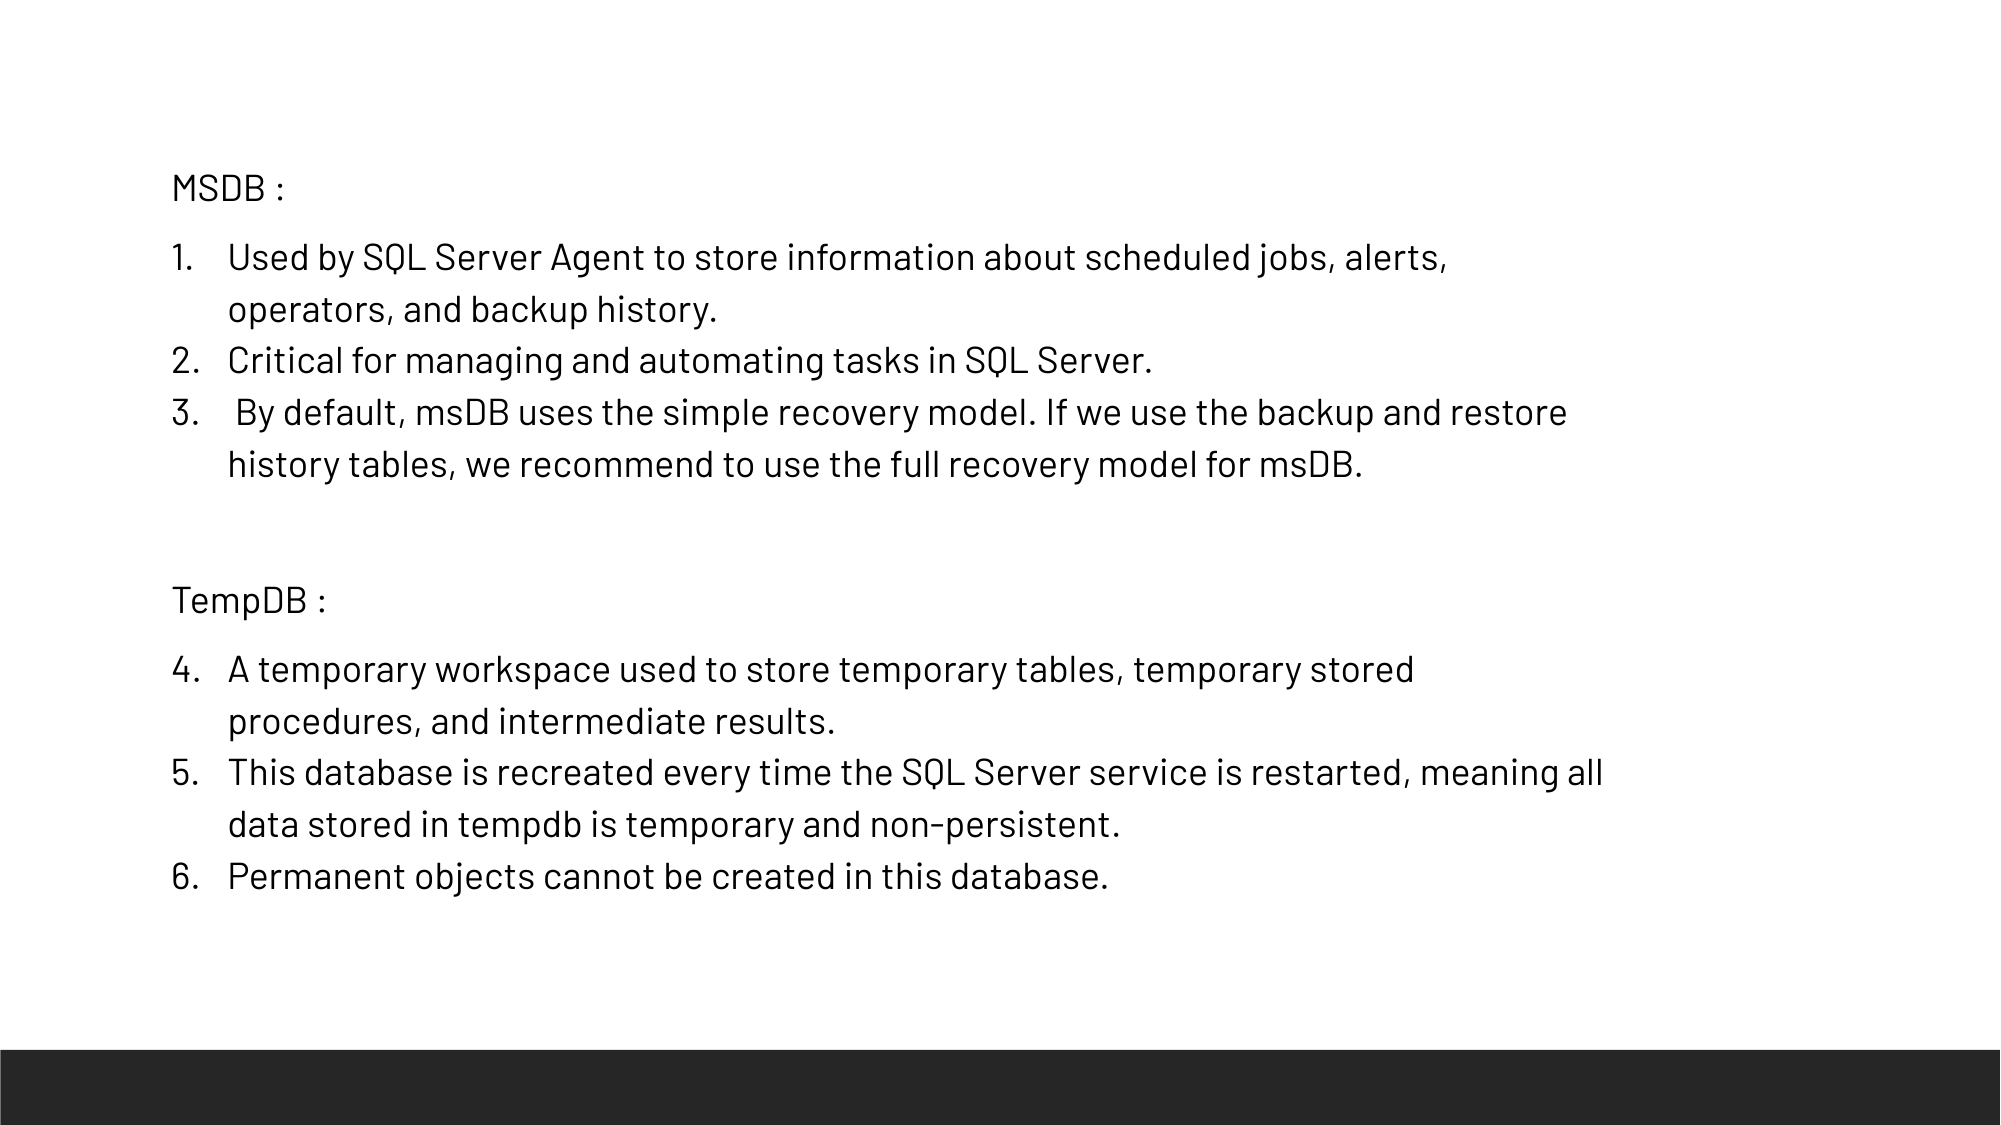

MSDB :
Used by SQL Server Agent to store information about scheduled jobs, alerts, operators, and backup history.
Critical for managing and automating tasks in SQL Server.
 By default, msDB uses the simple recovery model. If we use the backup and restore history tables, we recommend to use the full recovery model for msDB.

TempDB :
A temporary workspace used to store temporary tables, temporary stored procedures, and intermediate results.
This database is recreated every time the SQL Server service is restarted, meaning all data stored in tempdb is temporary and non-persistent.
Permanent objects cannot be created in this database.